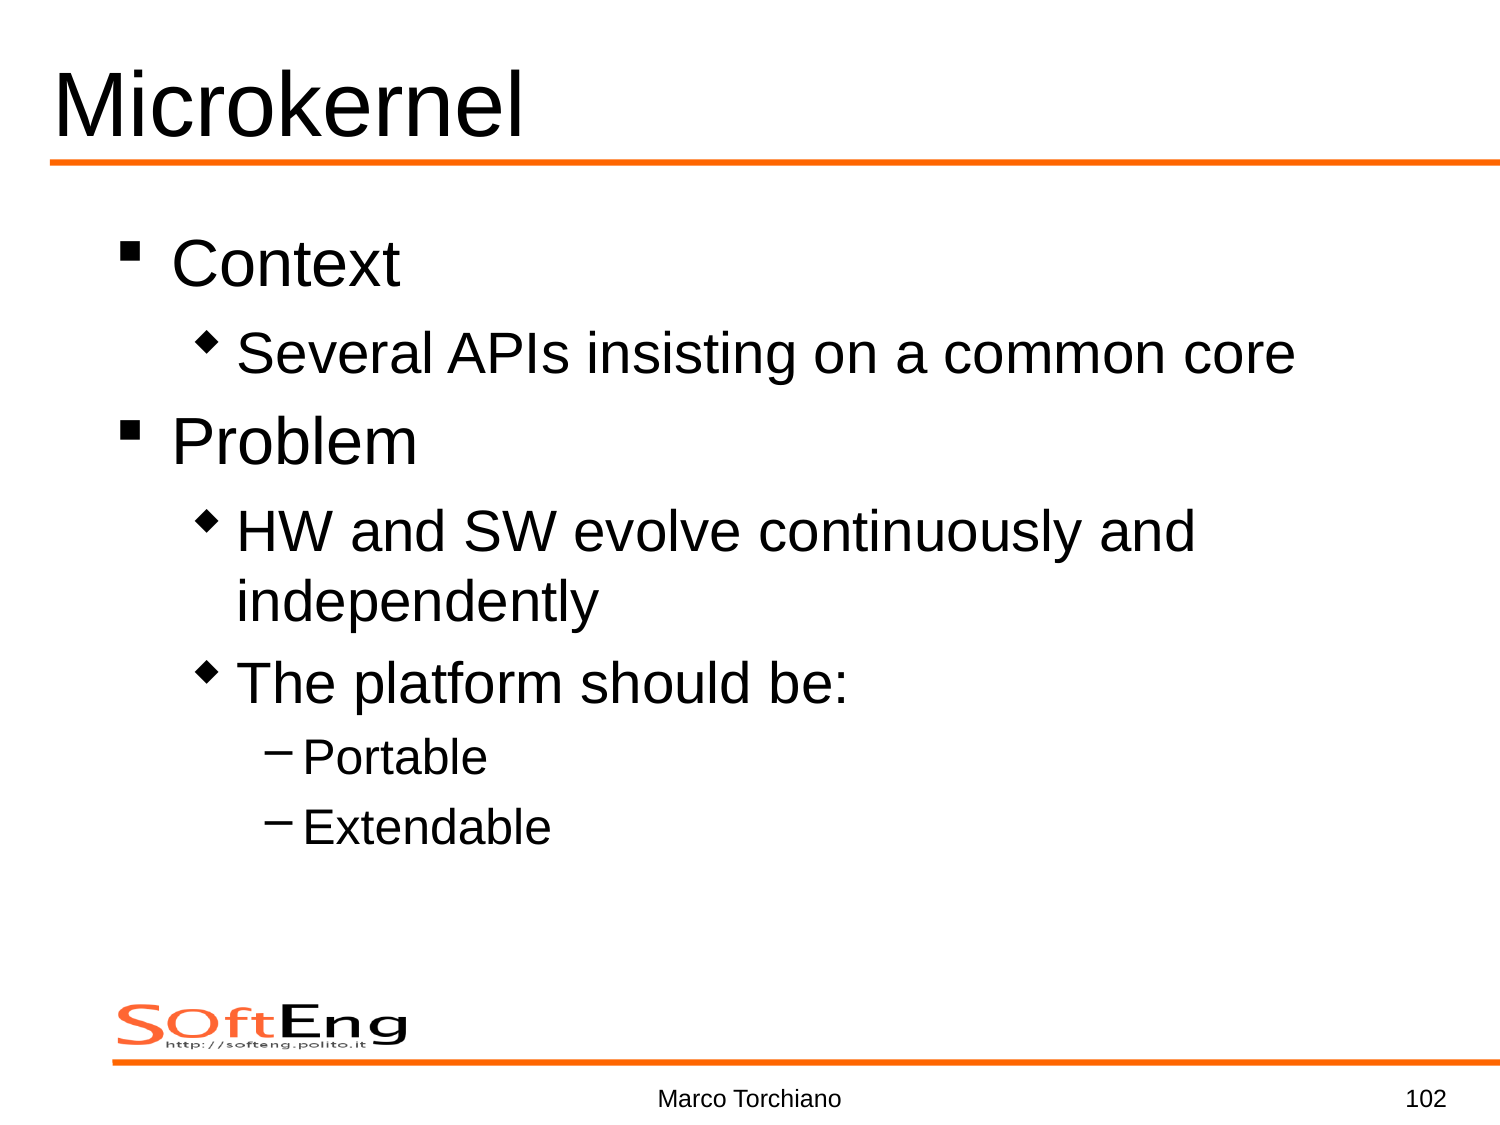

Microkernel
Context
Several APIs insisting on a common core
Problem
HW and SW evolve continuously and independently
The platform should be:
Portable
Extendable
Marco Torchiano
102